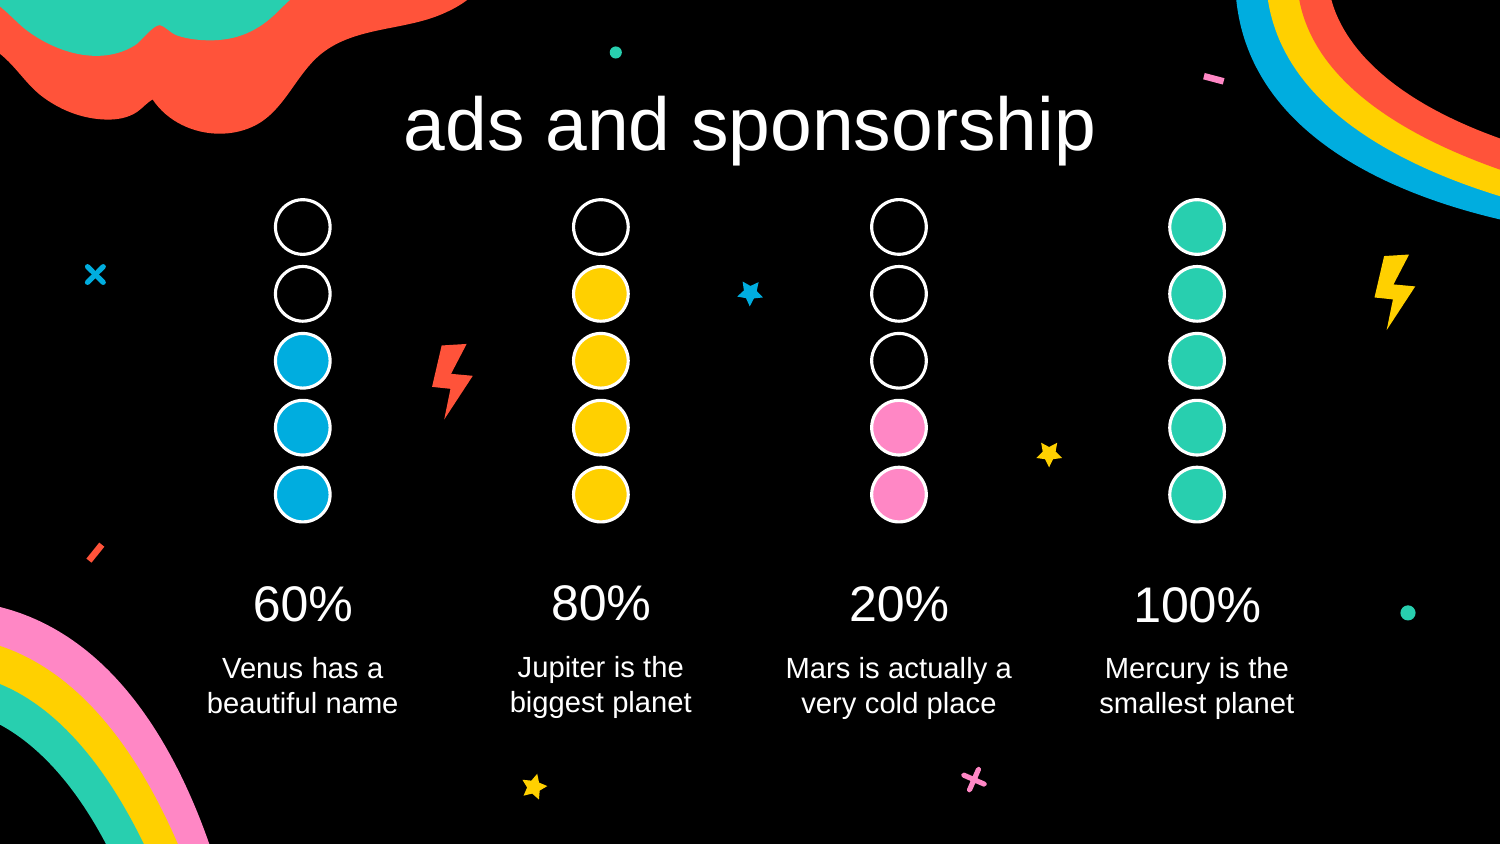

# ads and sponsorship

80%
20%
60%
100%
Jupiter is the biggest planet
Mars is actually a very cold place
Venus has a beautiful name
Mercury is the smallest planet